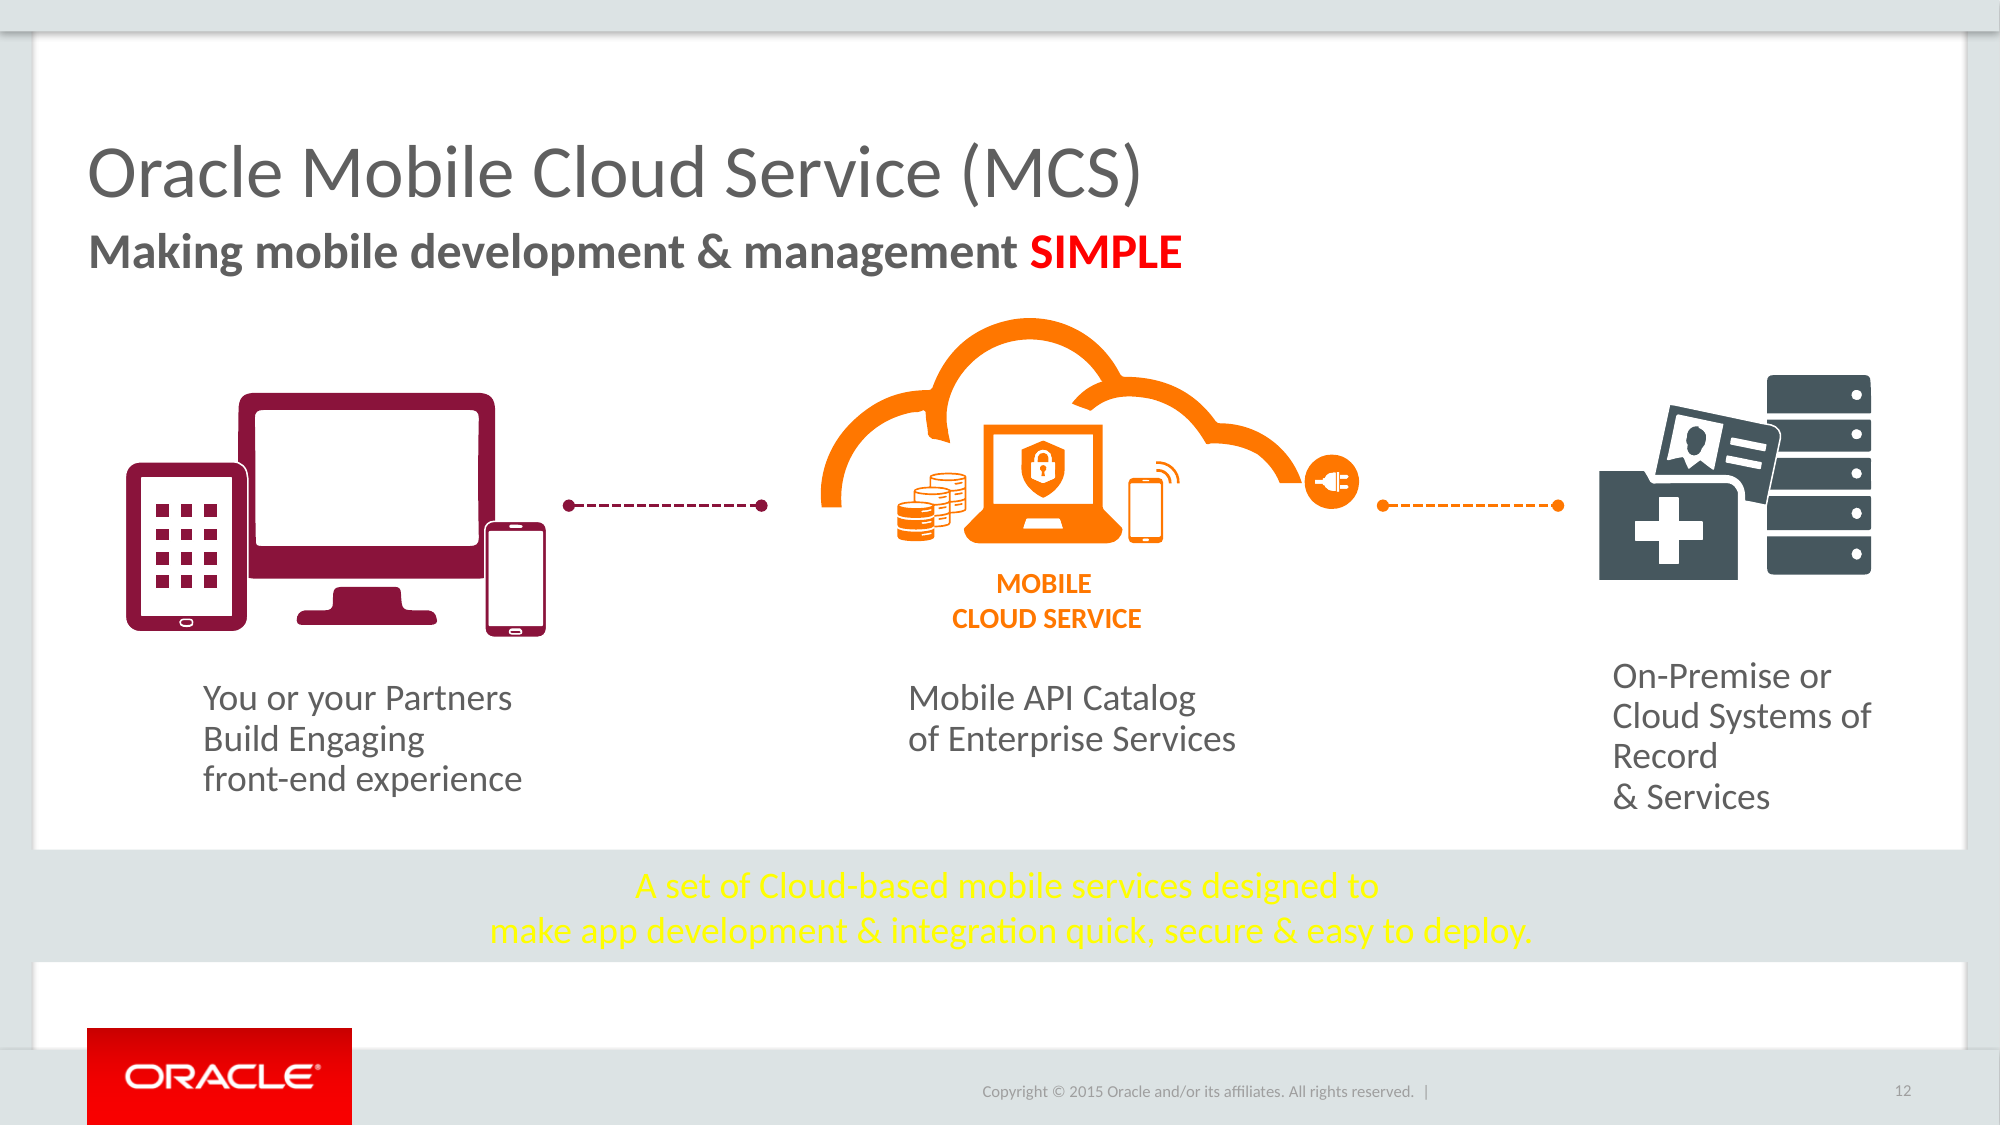

# Oracle Mobile Cloud Service (MCS)

Making mobile development & management SIMPLE

Mobile
Cloud Service
On-Premise or Cloud Systems of Record
& Services
You or your Partners Build Engaging
front-end experience
Mobile API Catalog
of Enterprise Services
A set of Cloud-based mobile services designed to
make app development & integration quick, secure & easy to deploy.
12